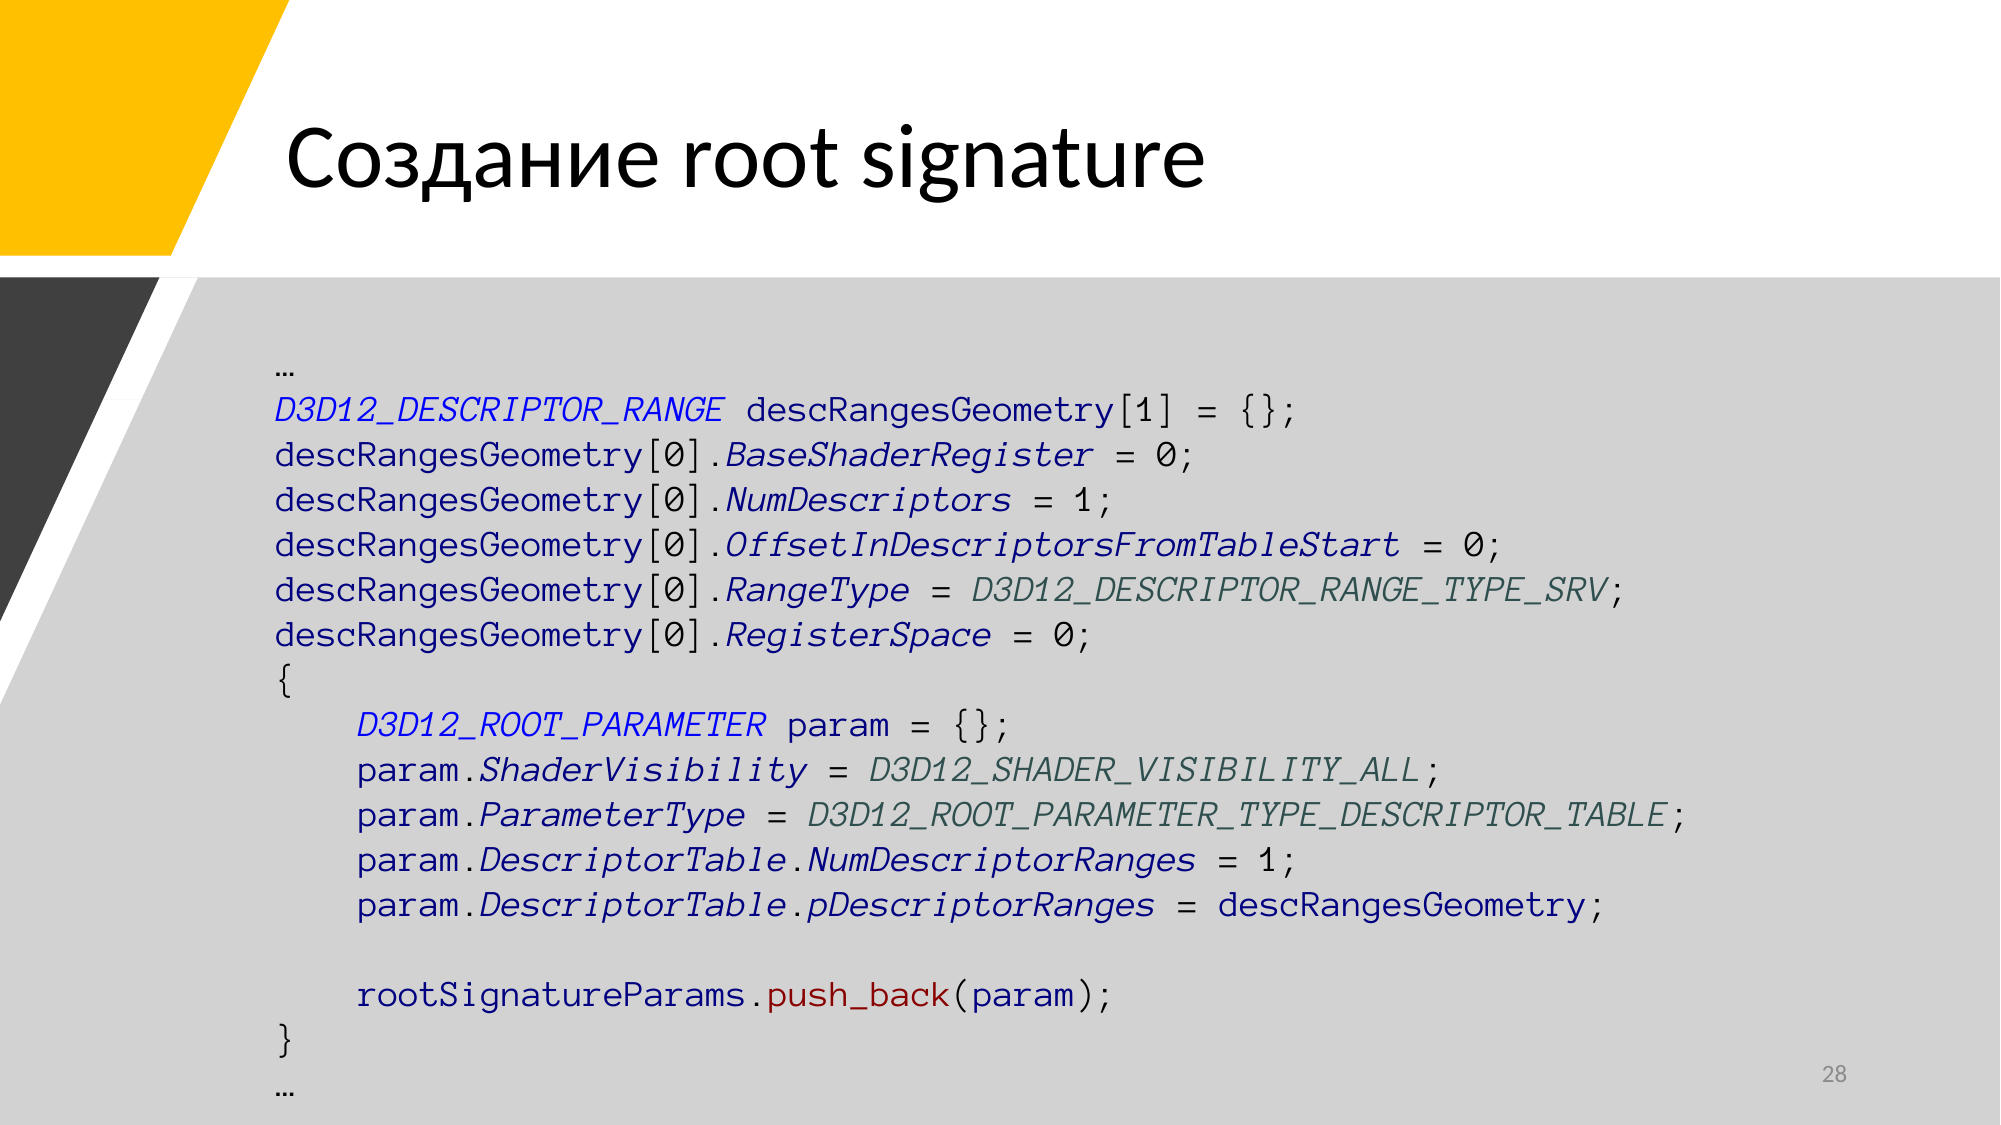

# Создание root signature

…
D3D12_DESCRIPTOR_RANGE descRangesGeometry[1] = {};
descRangesGeometry[0].BaseShaderRegister = 0;
descRangesGeometry[0].NumDescriptors = 1;
descRangesGeometry[0].OffsetInDescriptorsFromTableStart = 0;
descRangesGeometry[0].RangeType = D3D12_DESCRIPTOR_RANGE_TYPE_SRV;
descRangesGeometry[0].RegisterSpace = 0;
{
    D3D12_ROOT_PARAMETER param = {};
    param.ShaderVisibility = D3D12_SHADER_VISIBILITY_ALL;
    param.ParameterType = D3D12_ROOT_PARAMETER_TYPE_DESCRIPTOR_TABLE;
    param.DescriptorTable.NumDescriptorRanges = 1;
    param.DescriptorTable.pDescriptorRanges = descRangesGeometry;

    rootSignatureParams.push_back(param);
}
…
28